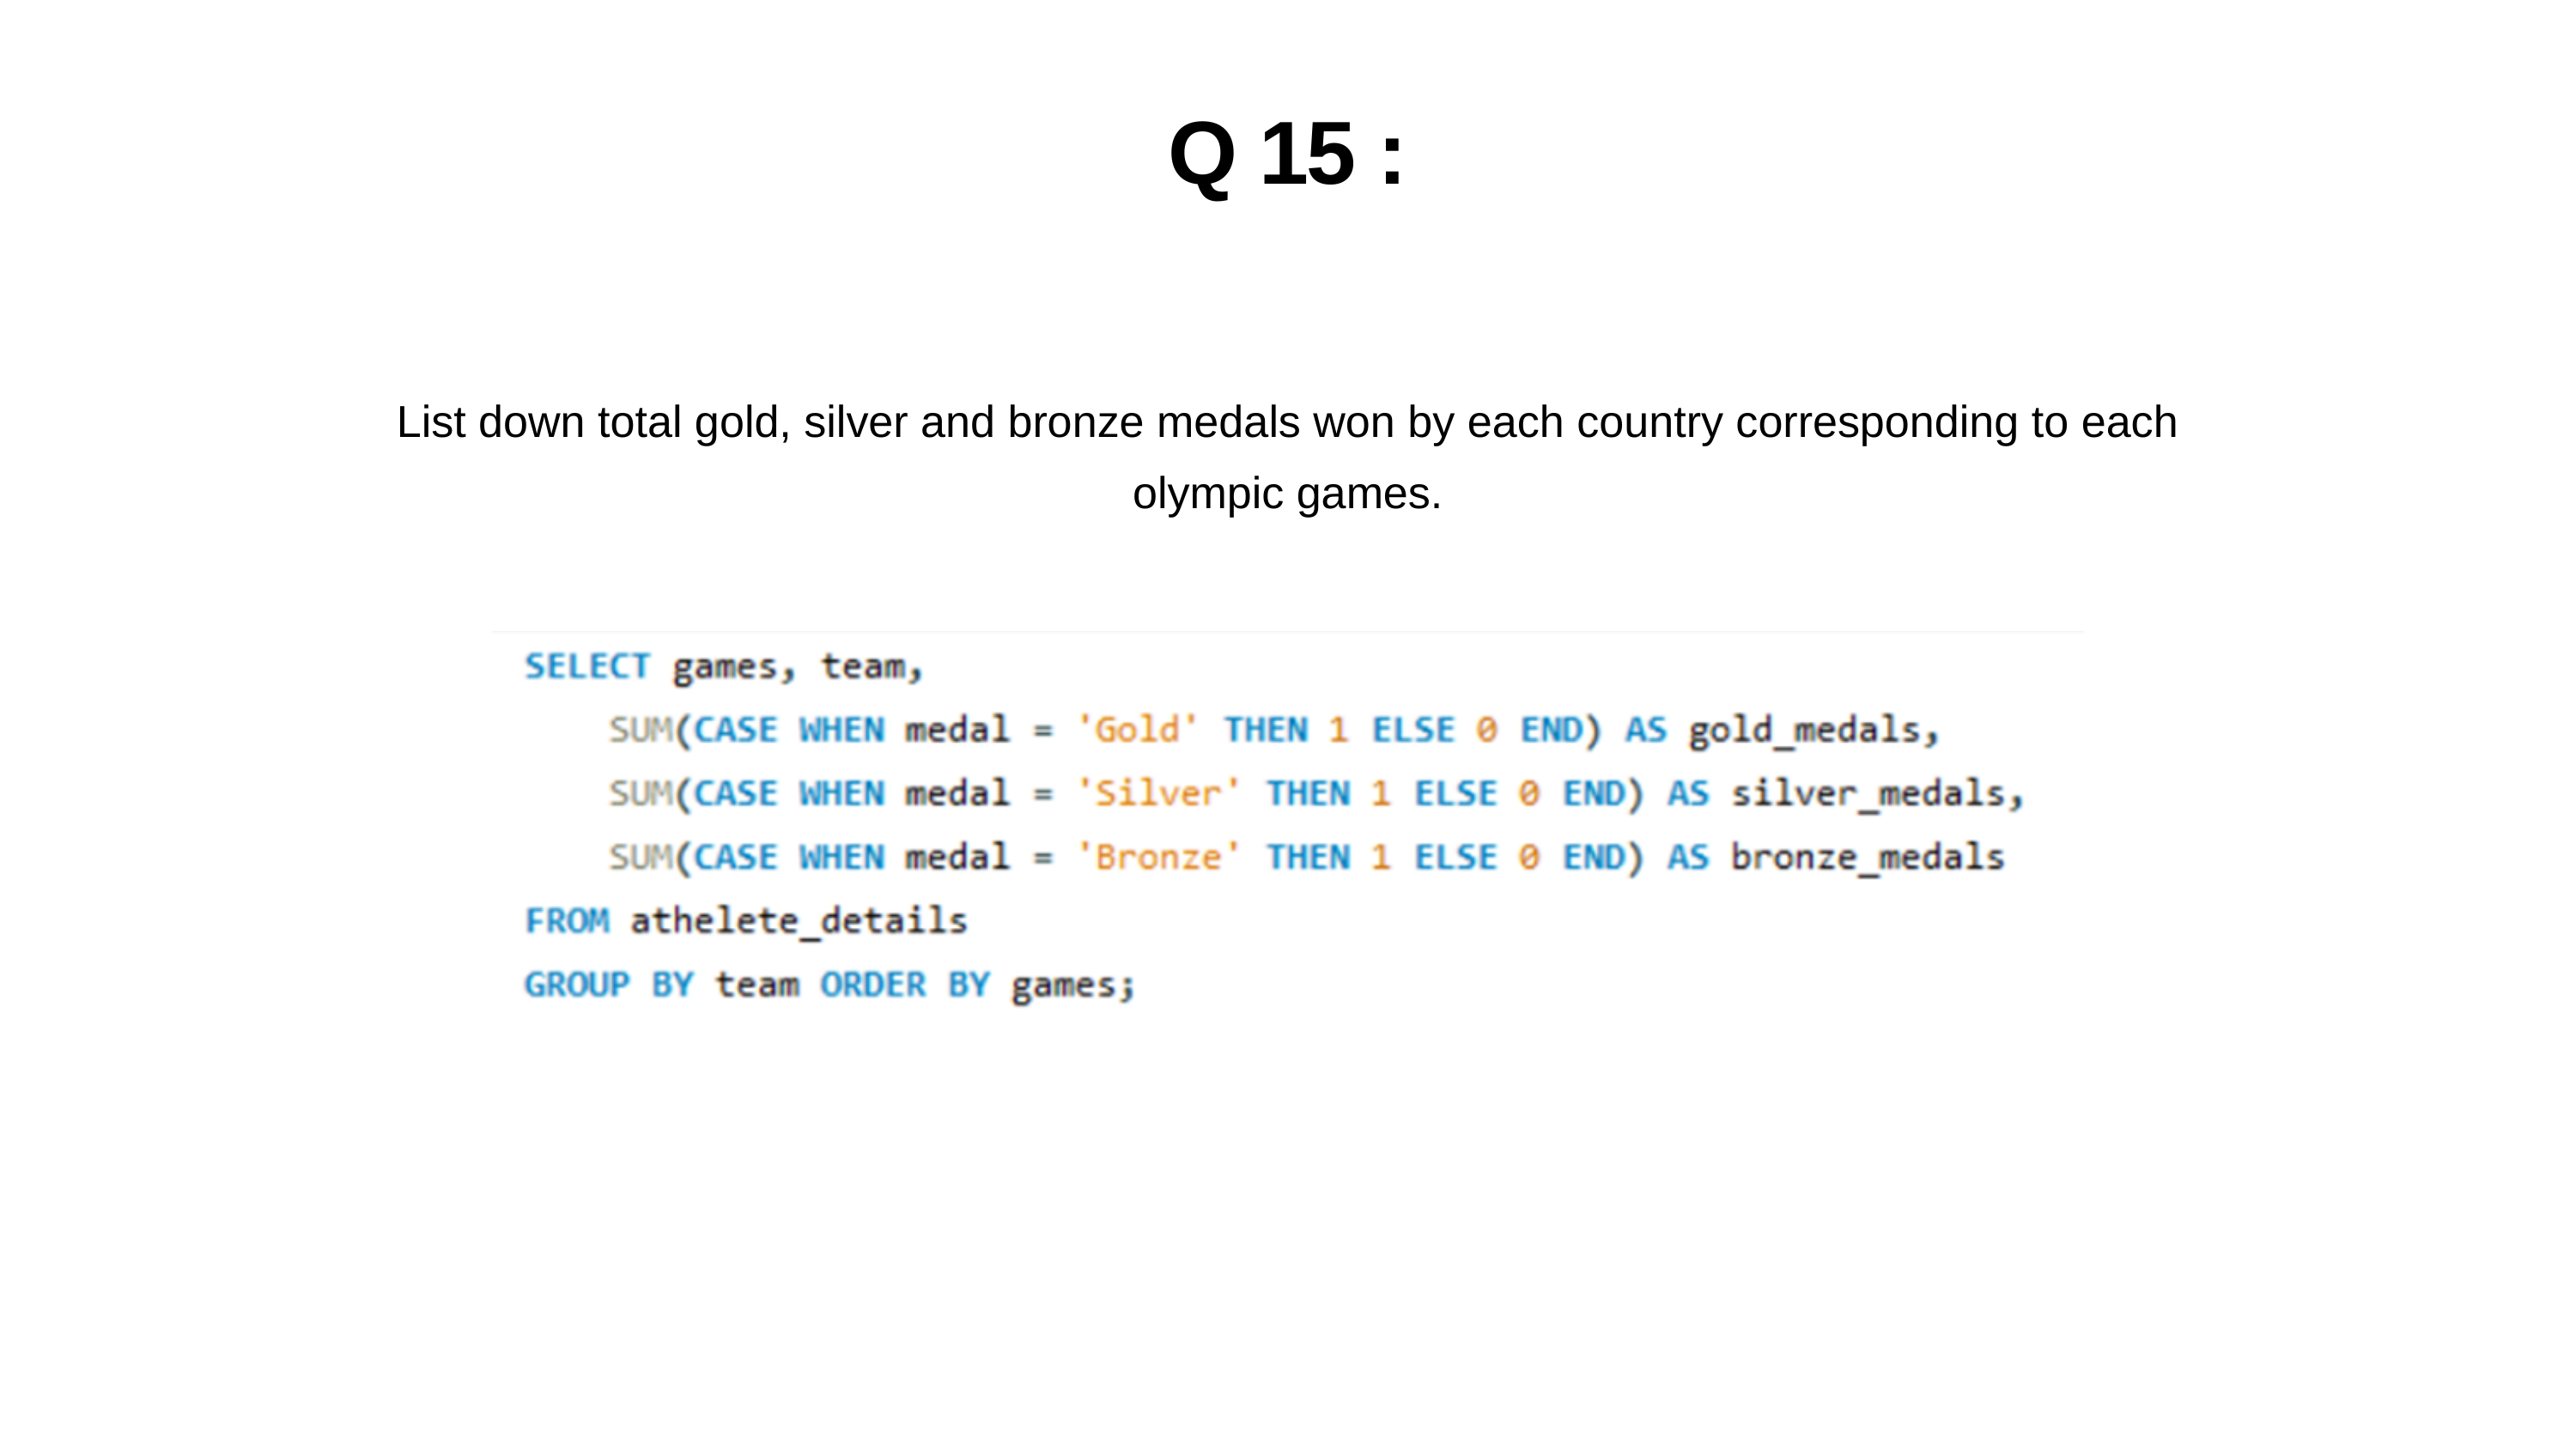

Q 15 :
List down total gold, silver and bronze medals won by each country corresponding to each olympic games.